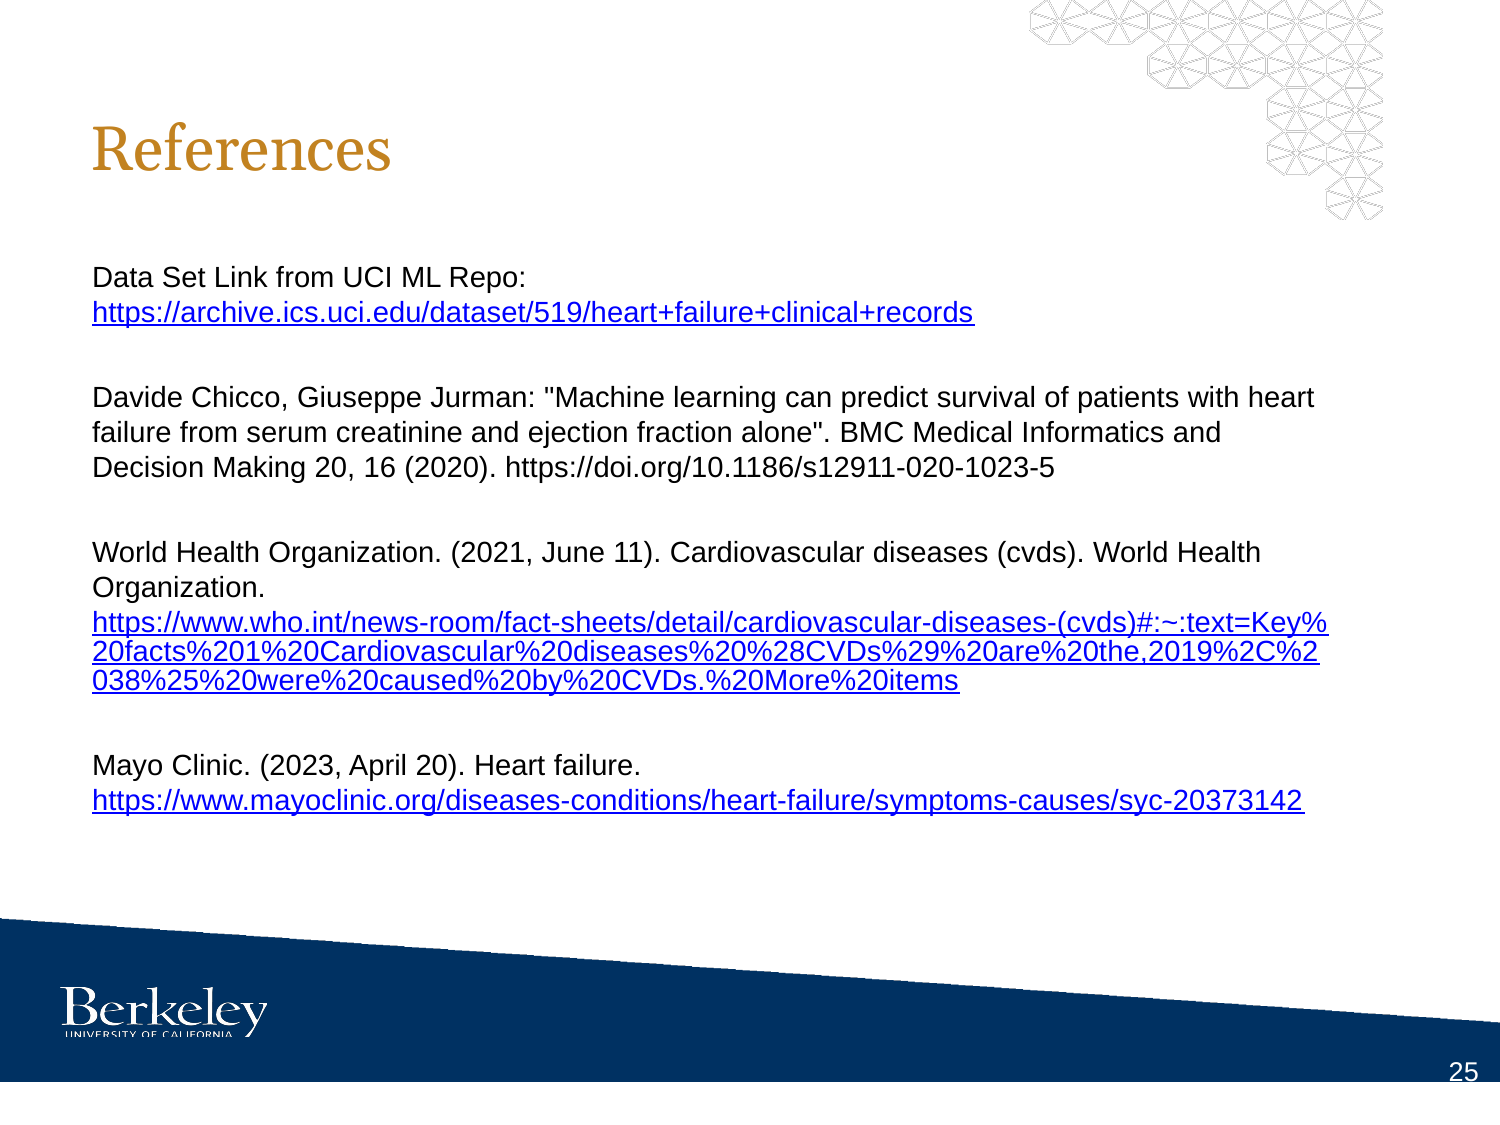

# References
Data Set Link from UCI ML Repo: https://archive.ics.uci.edu/dataset/519/heart+failure+clinical+records

Davide Chicco, Giuseppe Jurman: "Machine learning can predict survival of patients with heart failure from serum creatinine and ejection fraction alone". BMC Medical Informatics and Decision Making 20, 16 (2020). https://doi.org/10.1186/s12911-020-1023-5

World Health Organization. (2021, June 11). Cardiovascular diseases (cvds). World Health Organization. https://www.who.int/news-room/fact-sheets/detail/cardiovascular-diseases-(cvds)#:~:text=Key%20facts%201%20Cardiovascular%20diseases%20%28CVDs%29%20are%20the,2019%2C%2038%25%20were%20caused%20by%20CVDs.%20More%20items

Mayo Clinic. (2023, April 20). Heart failure. https://www.mayoclinic.org/diseases-conditions/heart-failure/symptoms-causes/syc-20373142

25